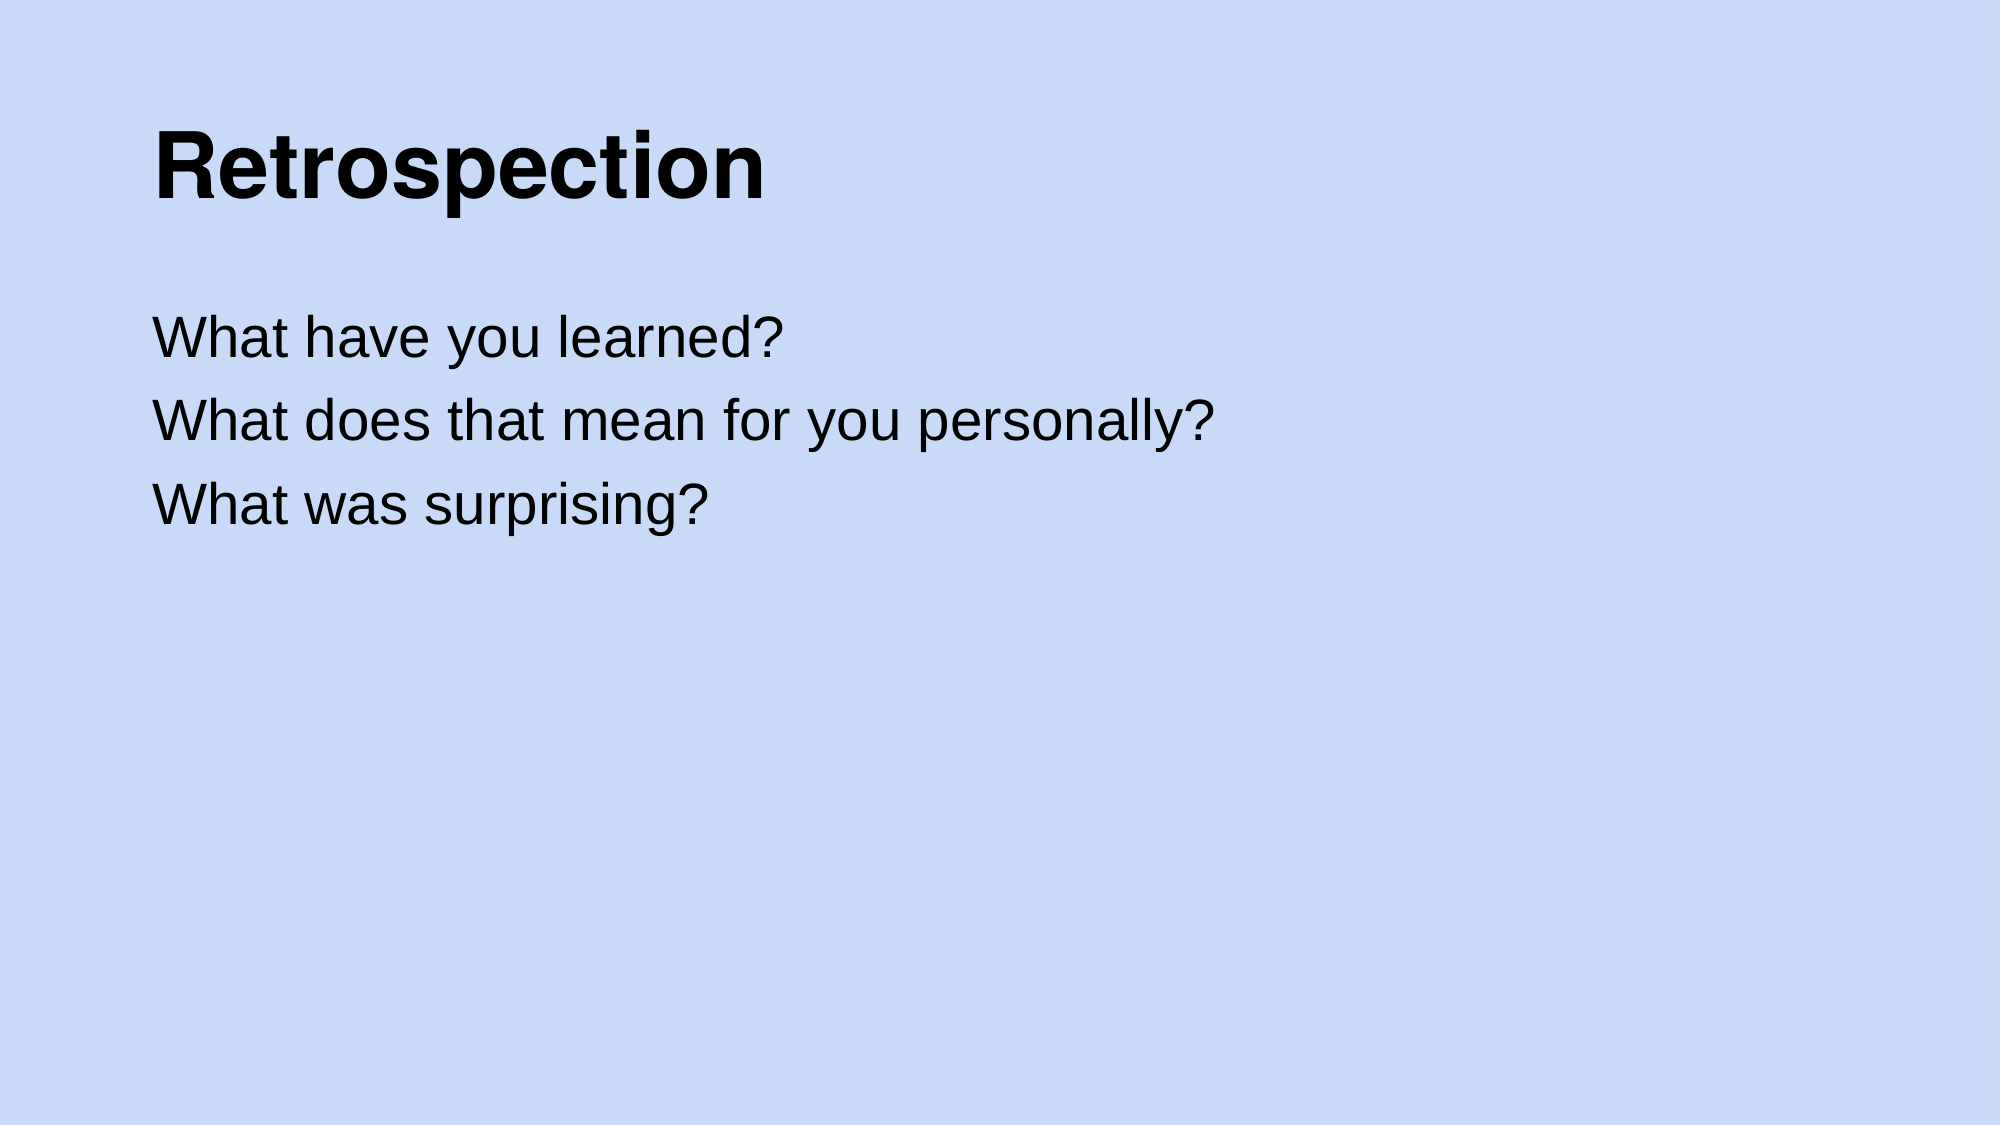

# Retrospection
What have you learned?
What does that mean for you personally?
What was surprising?